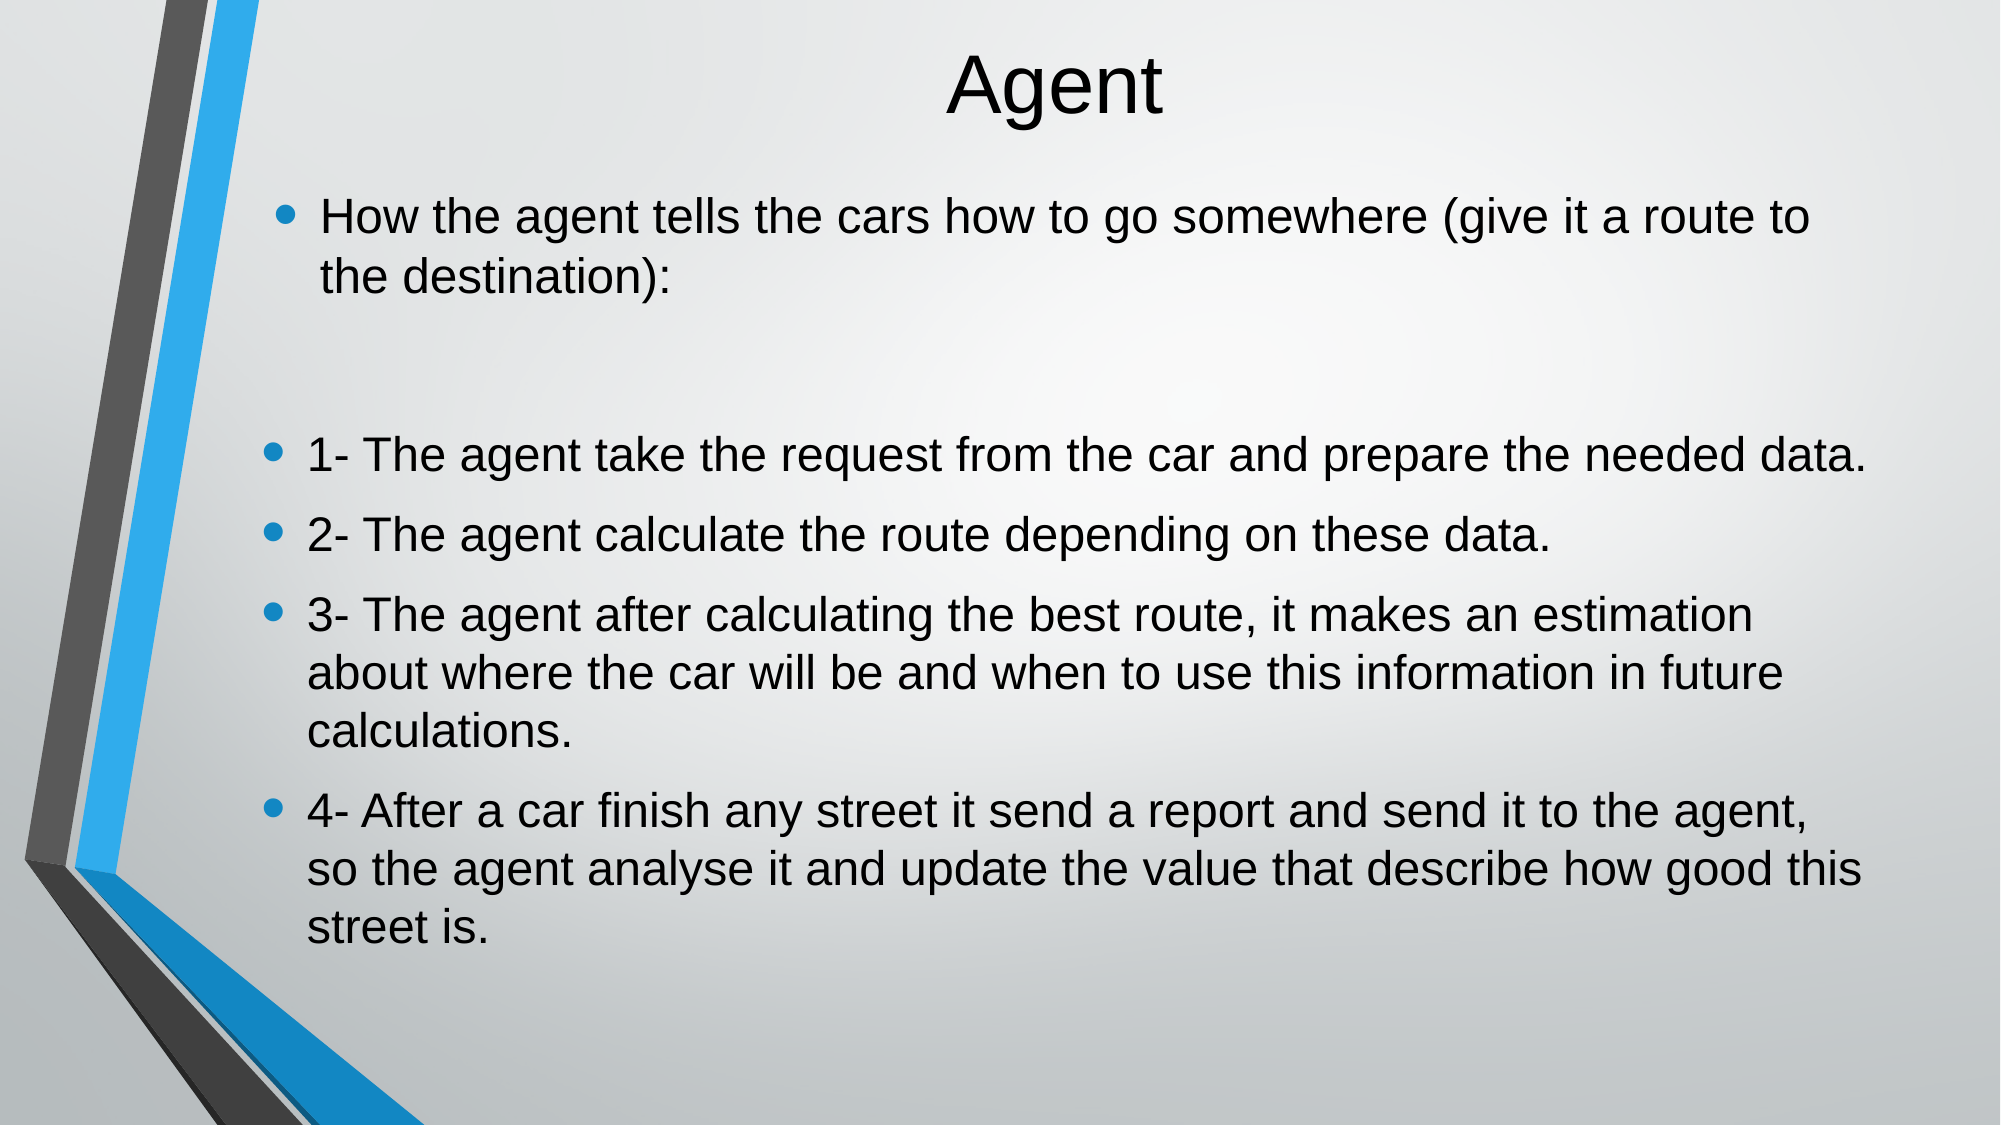

# Agent
How the agent tells the cars how to go somewhere (give it a route to the destination):
1- The agent take the request from the car and prepare the needed data.
2- The agent calculate the route depending on these data.
3- The agent after calculating the best route, it makes an estimation about where the car will be and when to use this information in future calculations.
4- After a car finish any street it send a report and send it to the agent, so the agent analyse it and update the value that describe how good this street is.